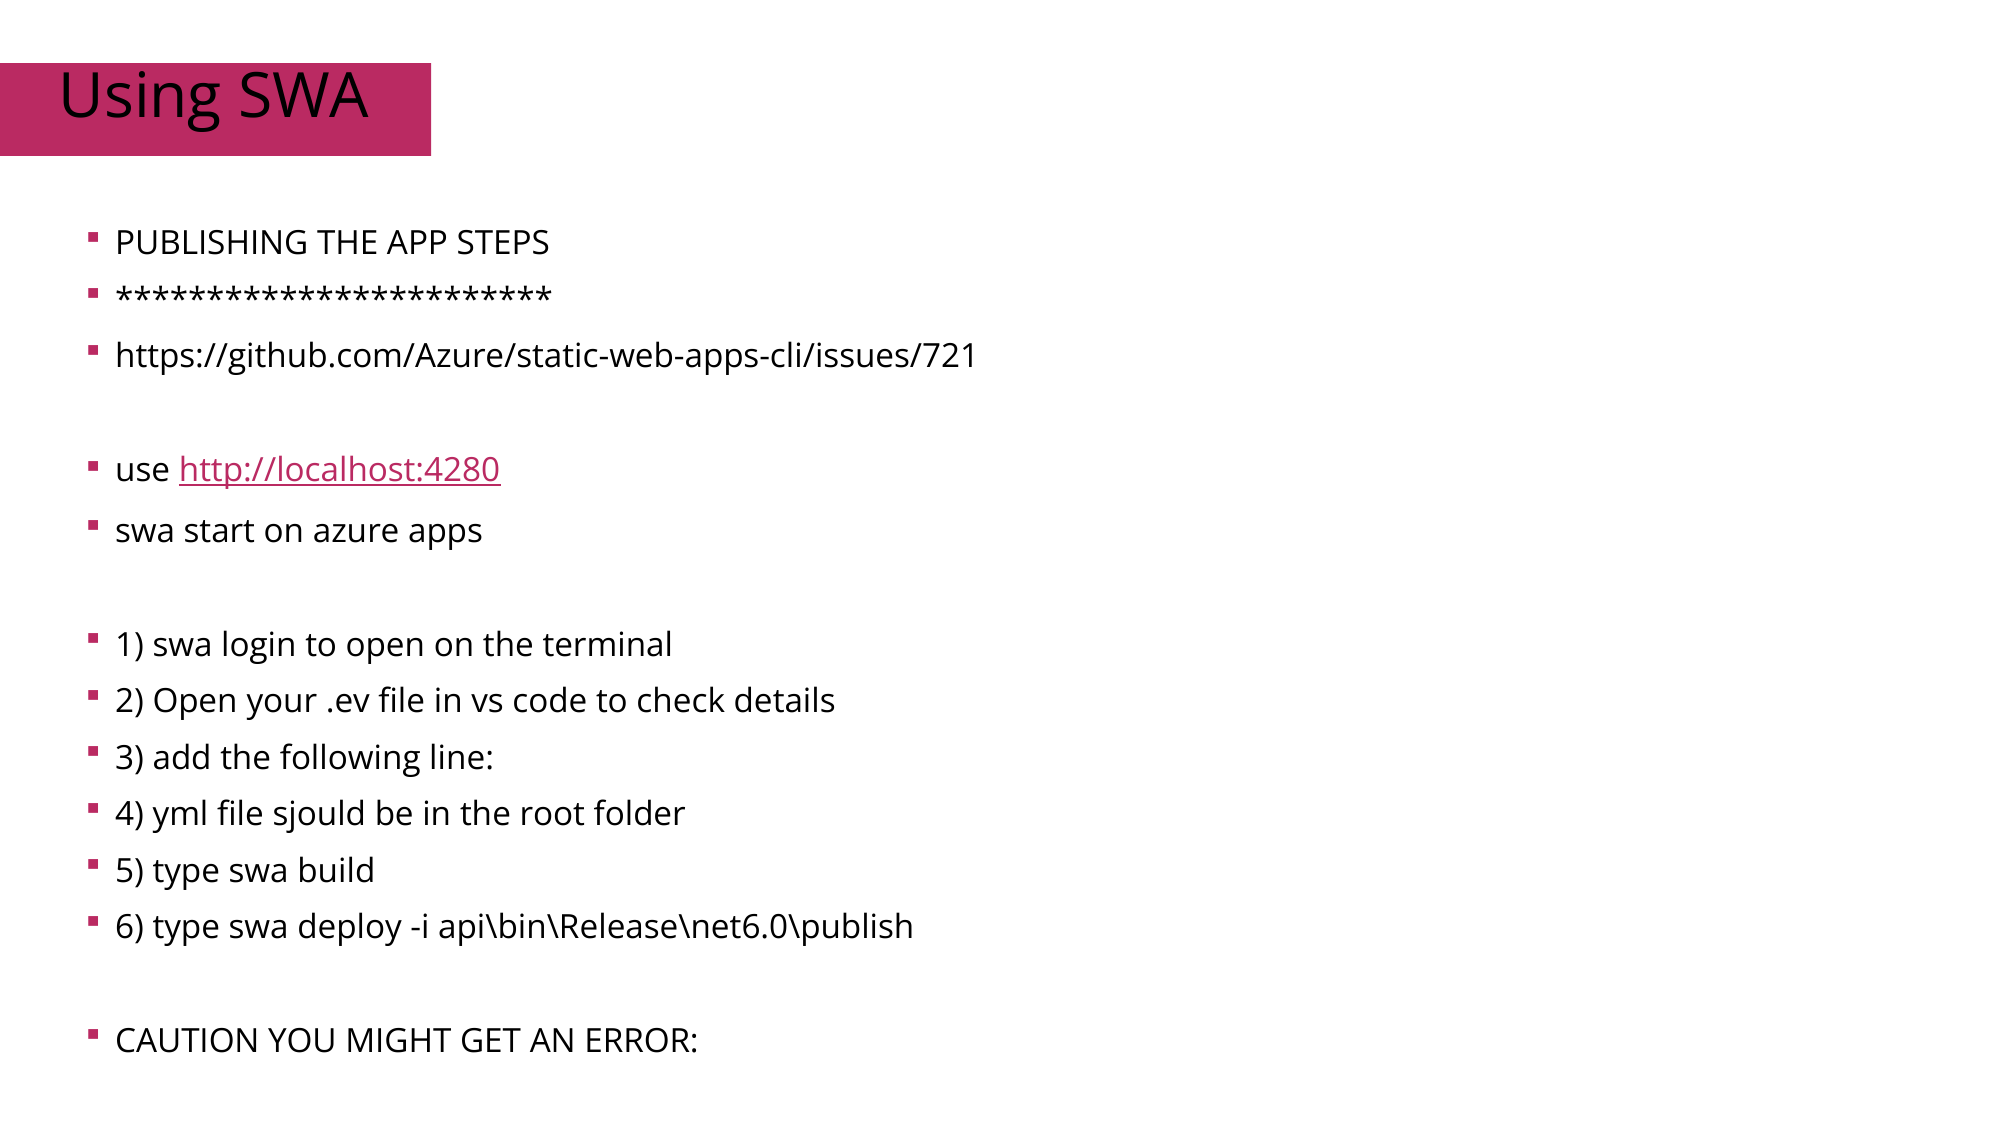

# Using SWA
PUBLISHING THE APP STEPS
************************
https://github.com/Azure/static-web-apps-cli/issues/721

use http://localhost:4280
swa start on azure apps

1) swa login to open on the terminal
2) Open your .ev file in vs code to check details
3) add the following line:
4) yml file sjould be in the root folder
5) type swa build
6) type swa deploy -i api\bin\Release\net6.0\publish

CAUTION YOU MIGHT GET AN ERROR: